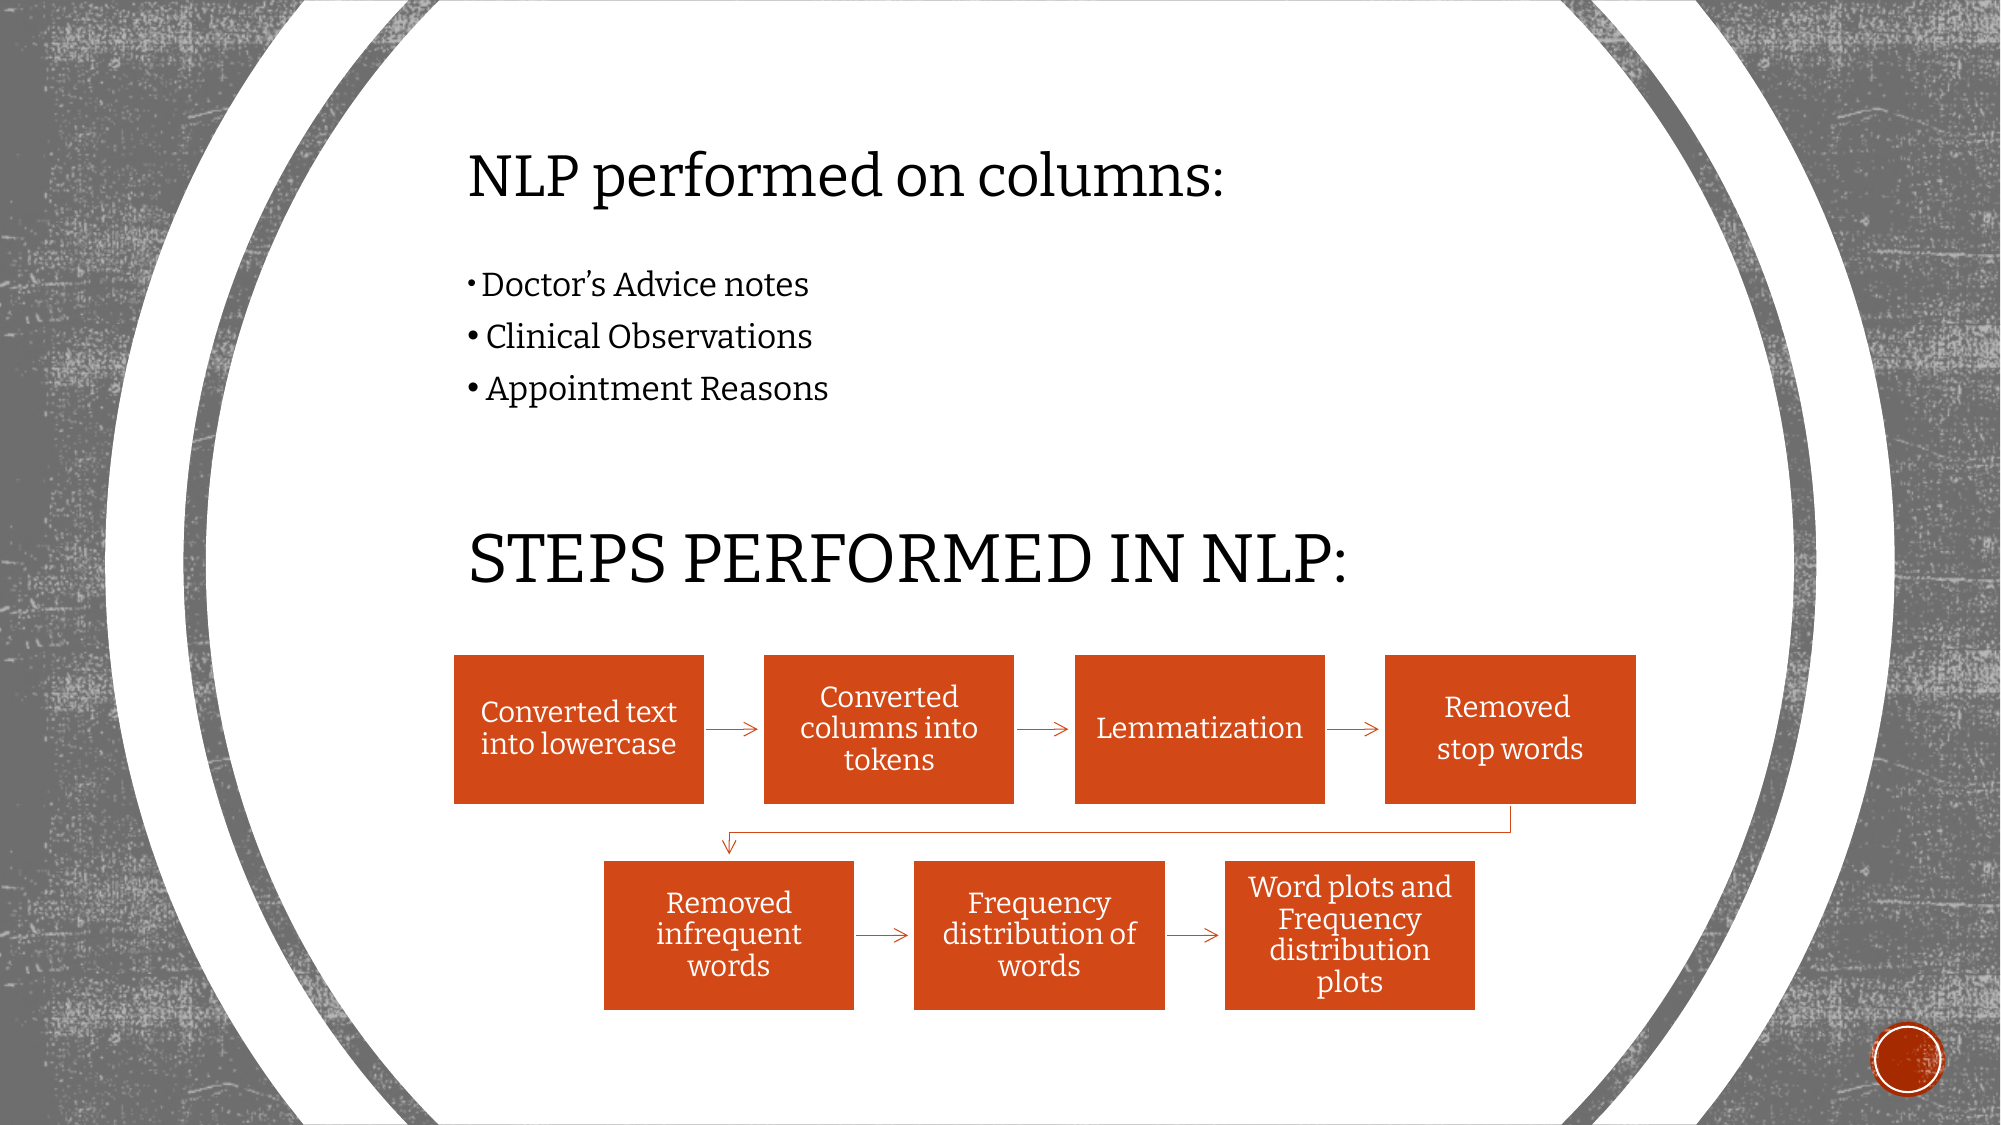

NLP performed on columns:

 Doctor’s Advice notes
 Clinical Observations
 Appointment Reasons

# Steps performed in NLP:

Converted text into lowercase

Converted columns into tokens

Lemmatization

Removed
stop words

Removed infrequent words

Frequency distribution of words
Word plots and Frequency distribution plots